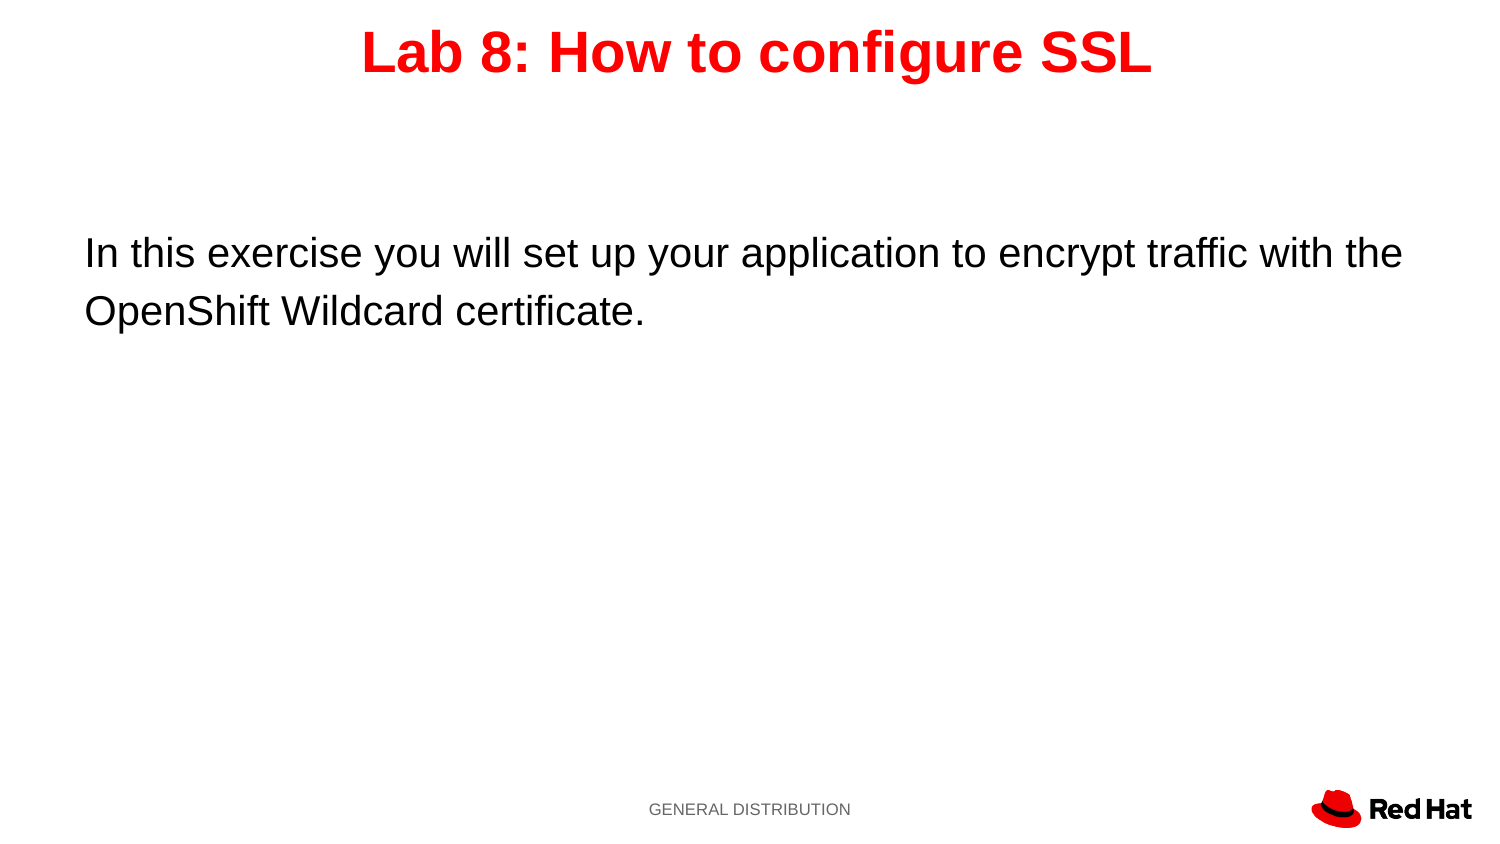

# Lab 8: How to configure SSL
In this exercise you will set up your application to encrypt traffic with the OpenShift Wildcard certificate.